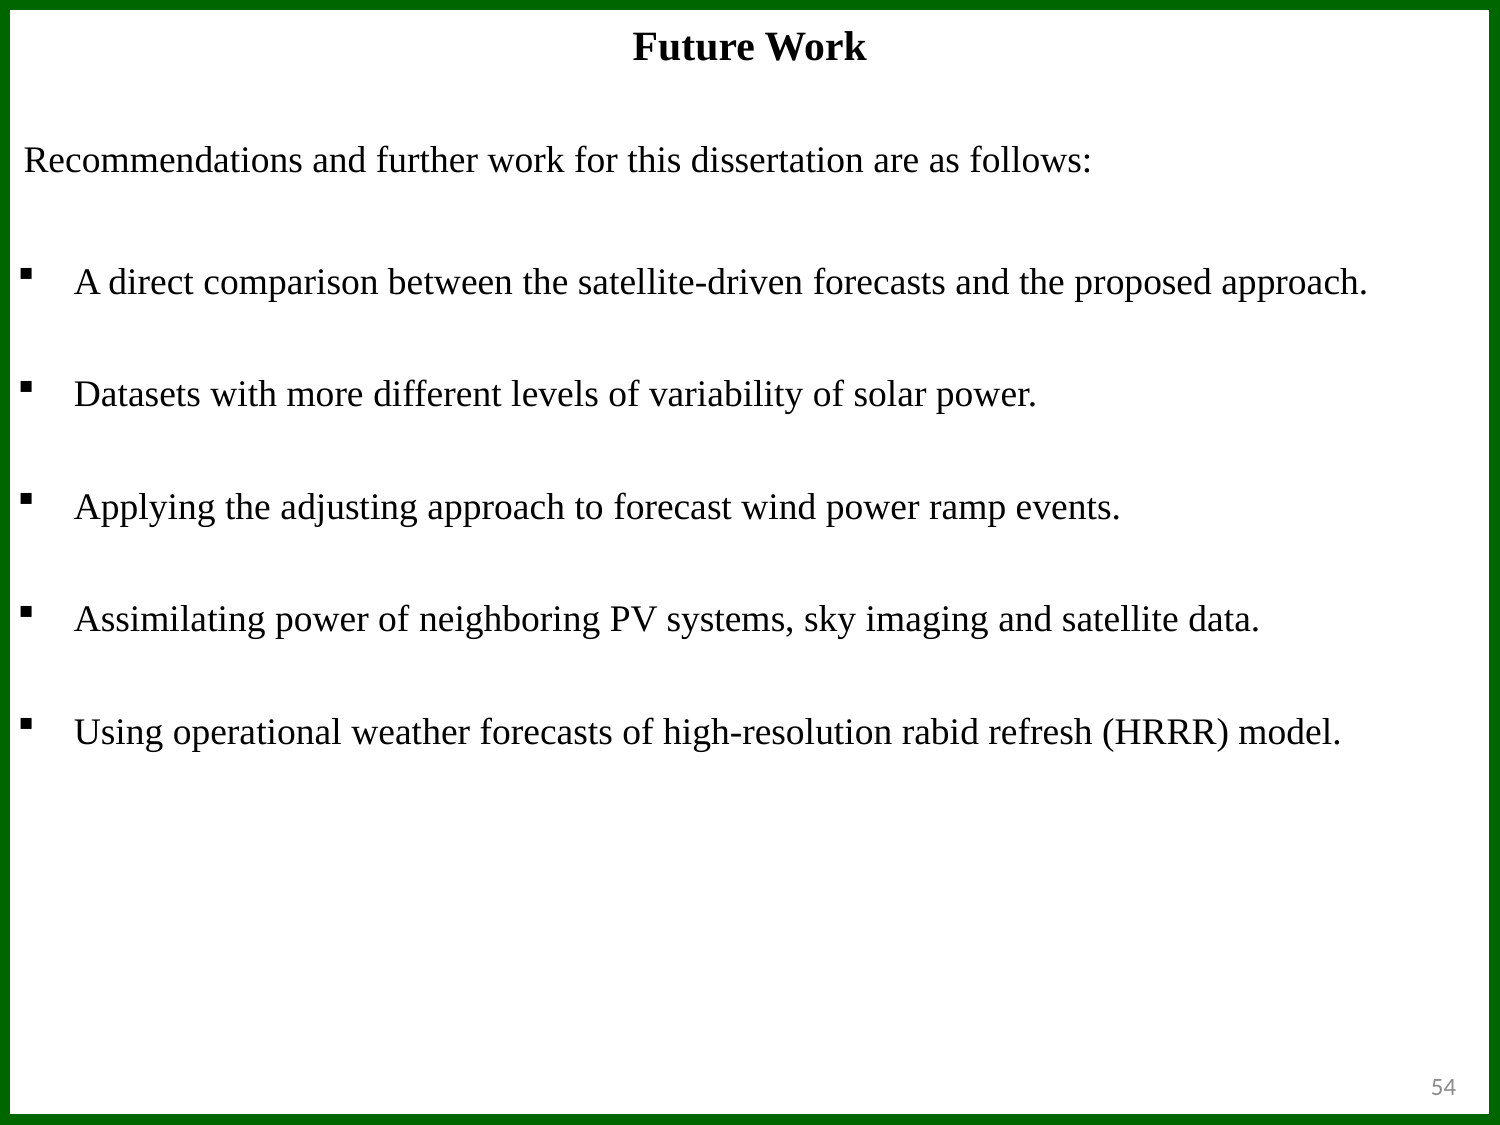

Future Work
Recommendations and further work for this dissertation are as follows:
A direct comparison between the satellite-driven forecasts and the proposed approach.
Datasets with more different levels of variability of solar power.
Applying the adjusting approach to forecast wind power ramp events.
Assimilating power of neighboring PV systems, sky imaging and satellite data.
Using operational weather forecasts of high-resolution rabid refresh (HRRR) model.
54